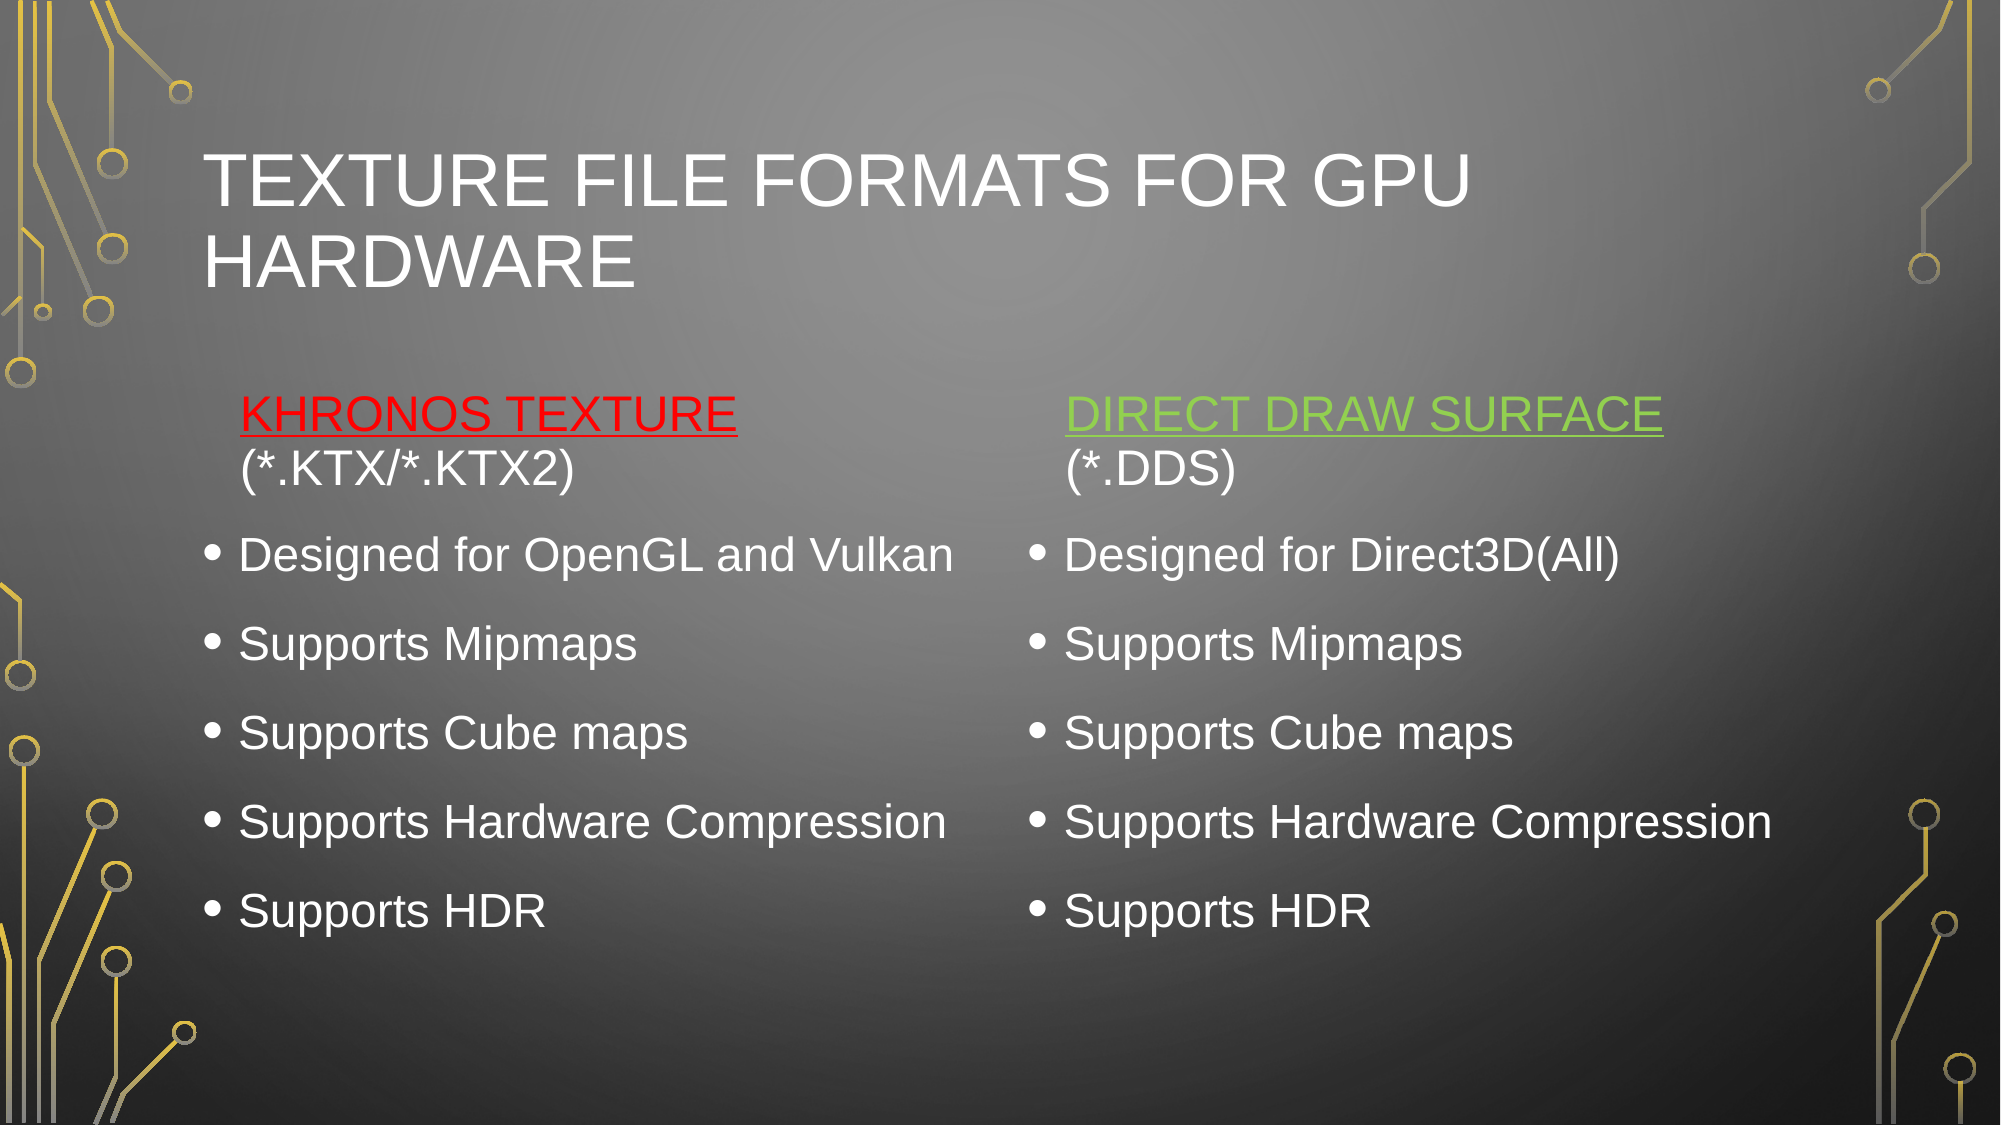

# TEXTURE FILE FORMATS FOR GPU HARDWARE
Direct Draw Surface (*.DDS)
Khronos Texture (*.KTX/*.ktx2)
Designed for OpenGL and Vulkan
Supports Mipmaps
Supports Cube maps
Supports Hardware Compression
Supports HDR
Designed for Direct3D(All)
Supports Mipmaps
Supports Cube maps
Supports Hardware Compression
Supports HDR